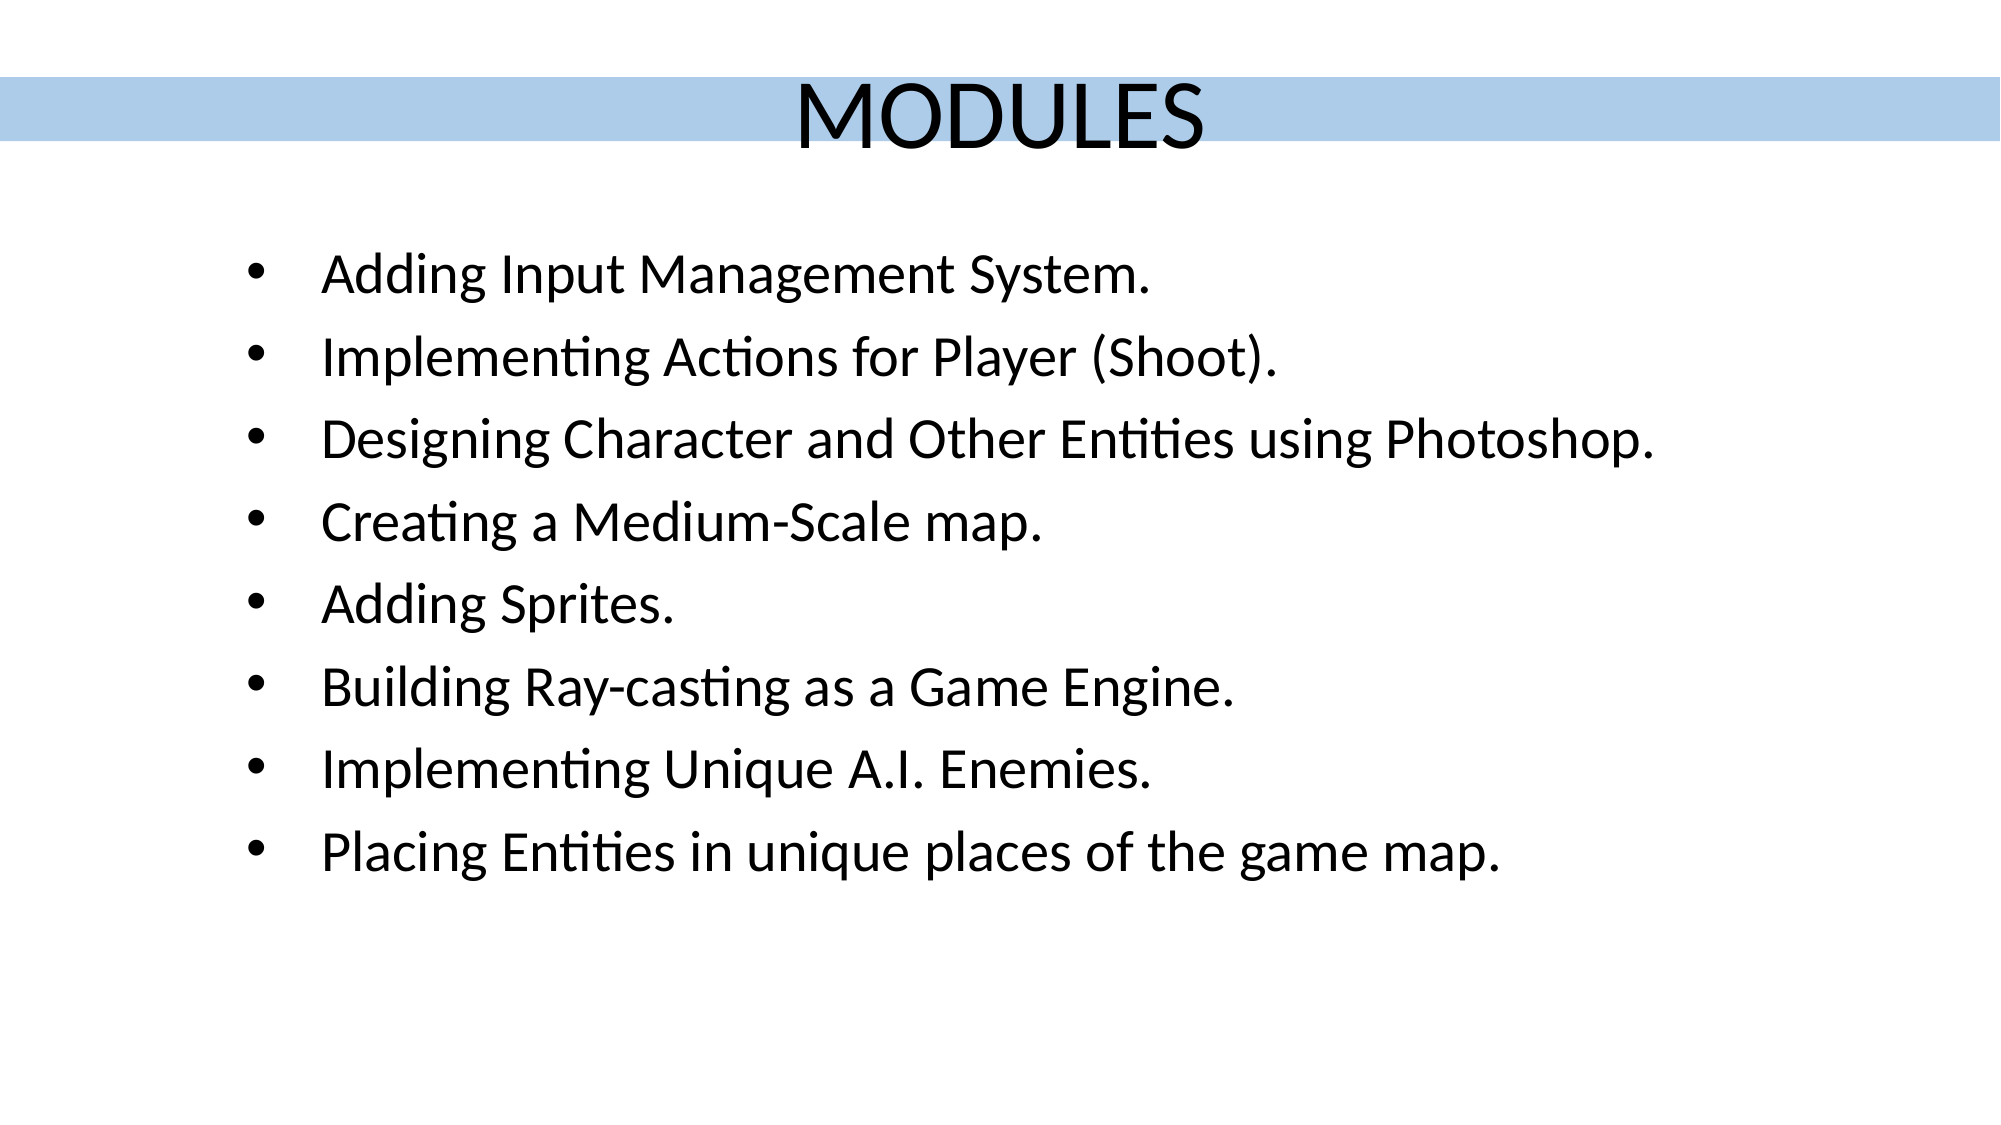

MODULES

Adding Input Management System.
Implementing Actions for Player (Shoot).
Designing Character and Other Entities using Photoshop.
Creating a Medium-Scale map.
Adding Sprites.
Building Ray-casting as a Game Engine.
Implementing Unique A.I. Enemies.
Placing Entities in unique places of the game map.